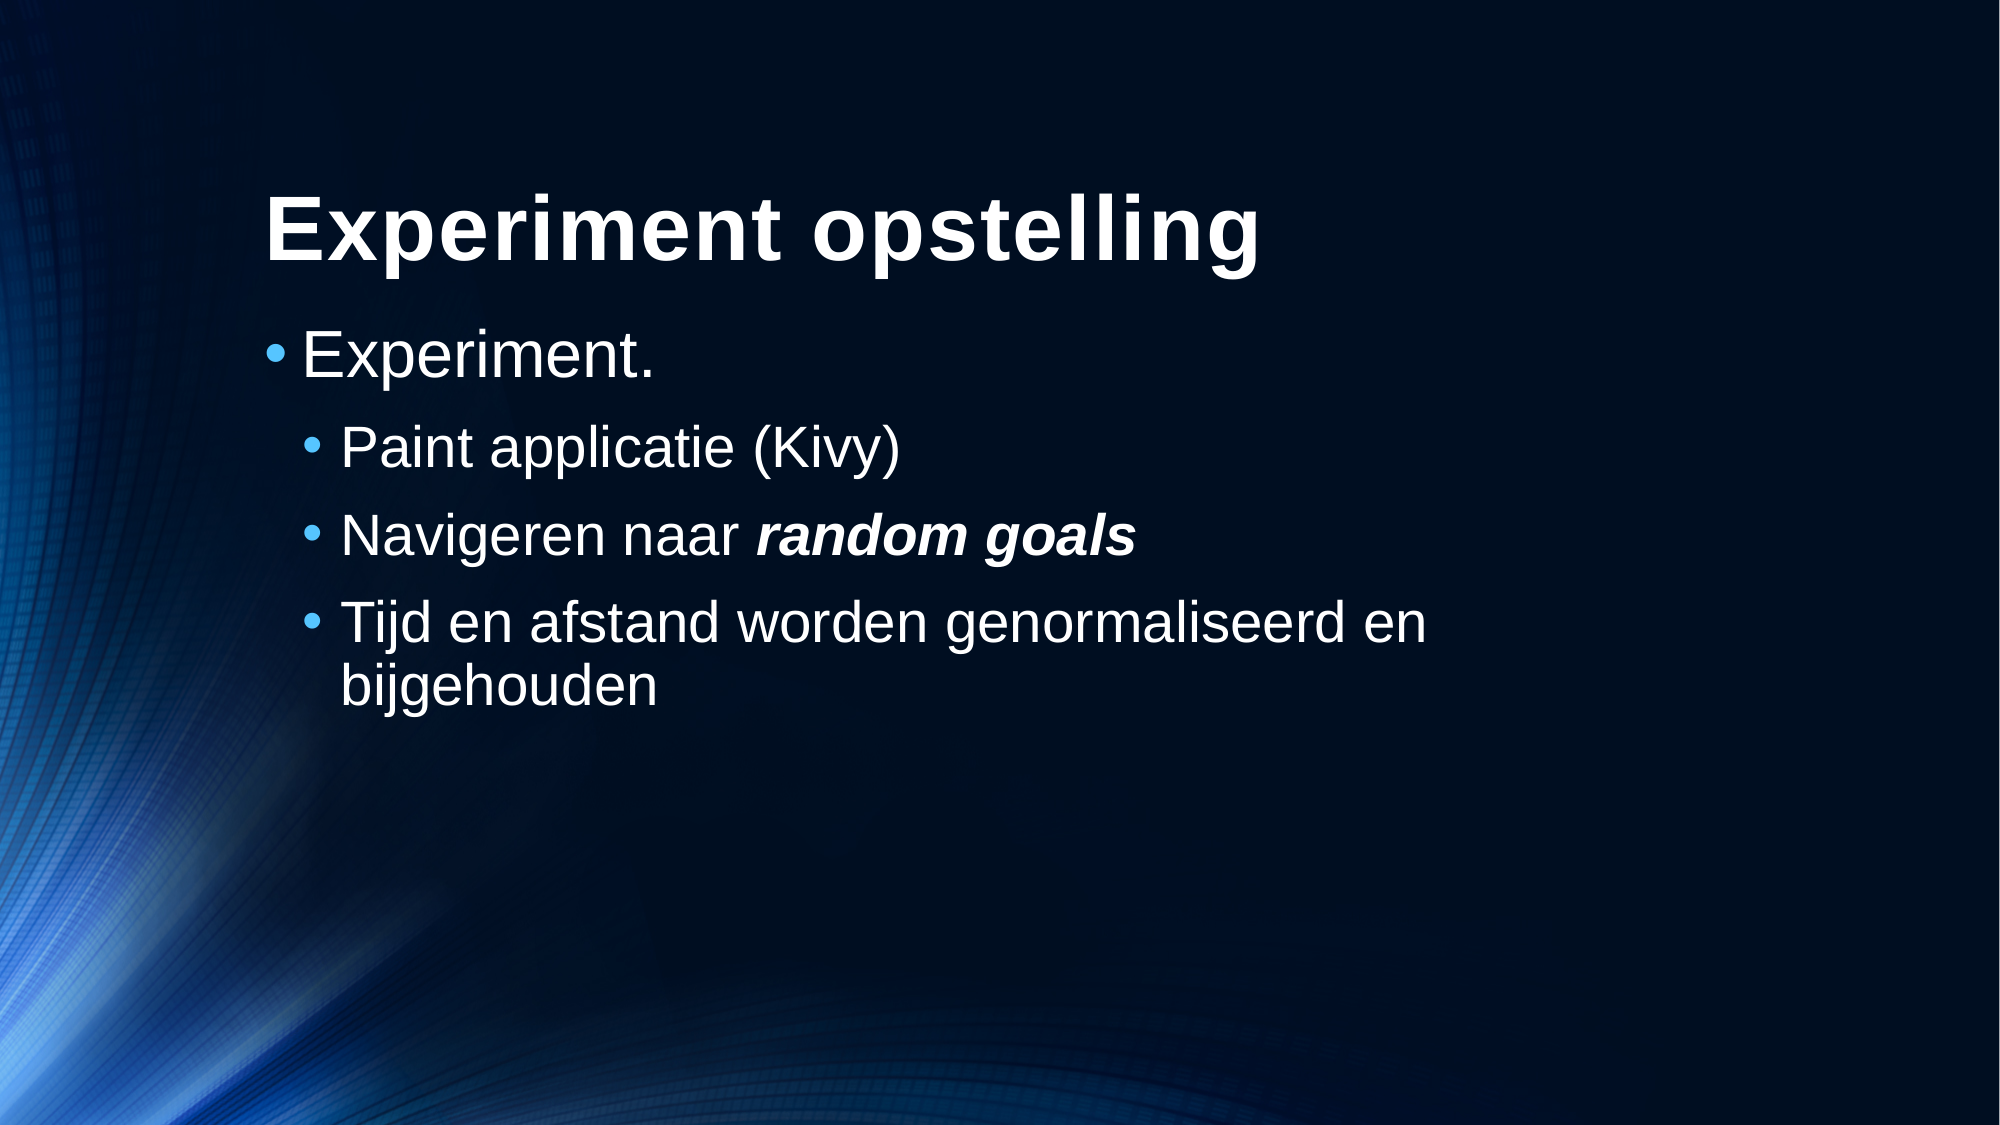

# Experiment opstelling
Experiment.
Paint applicatie (Kivy)
Navigeren naar random goals
Tijd en afstand worden genormaliseerd en bijgehouden